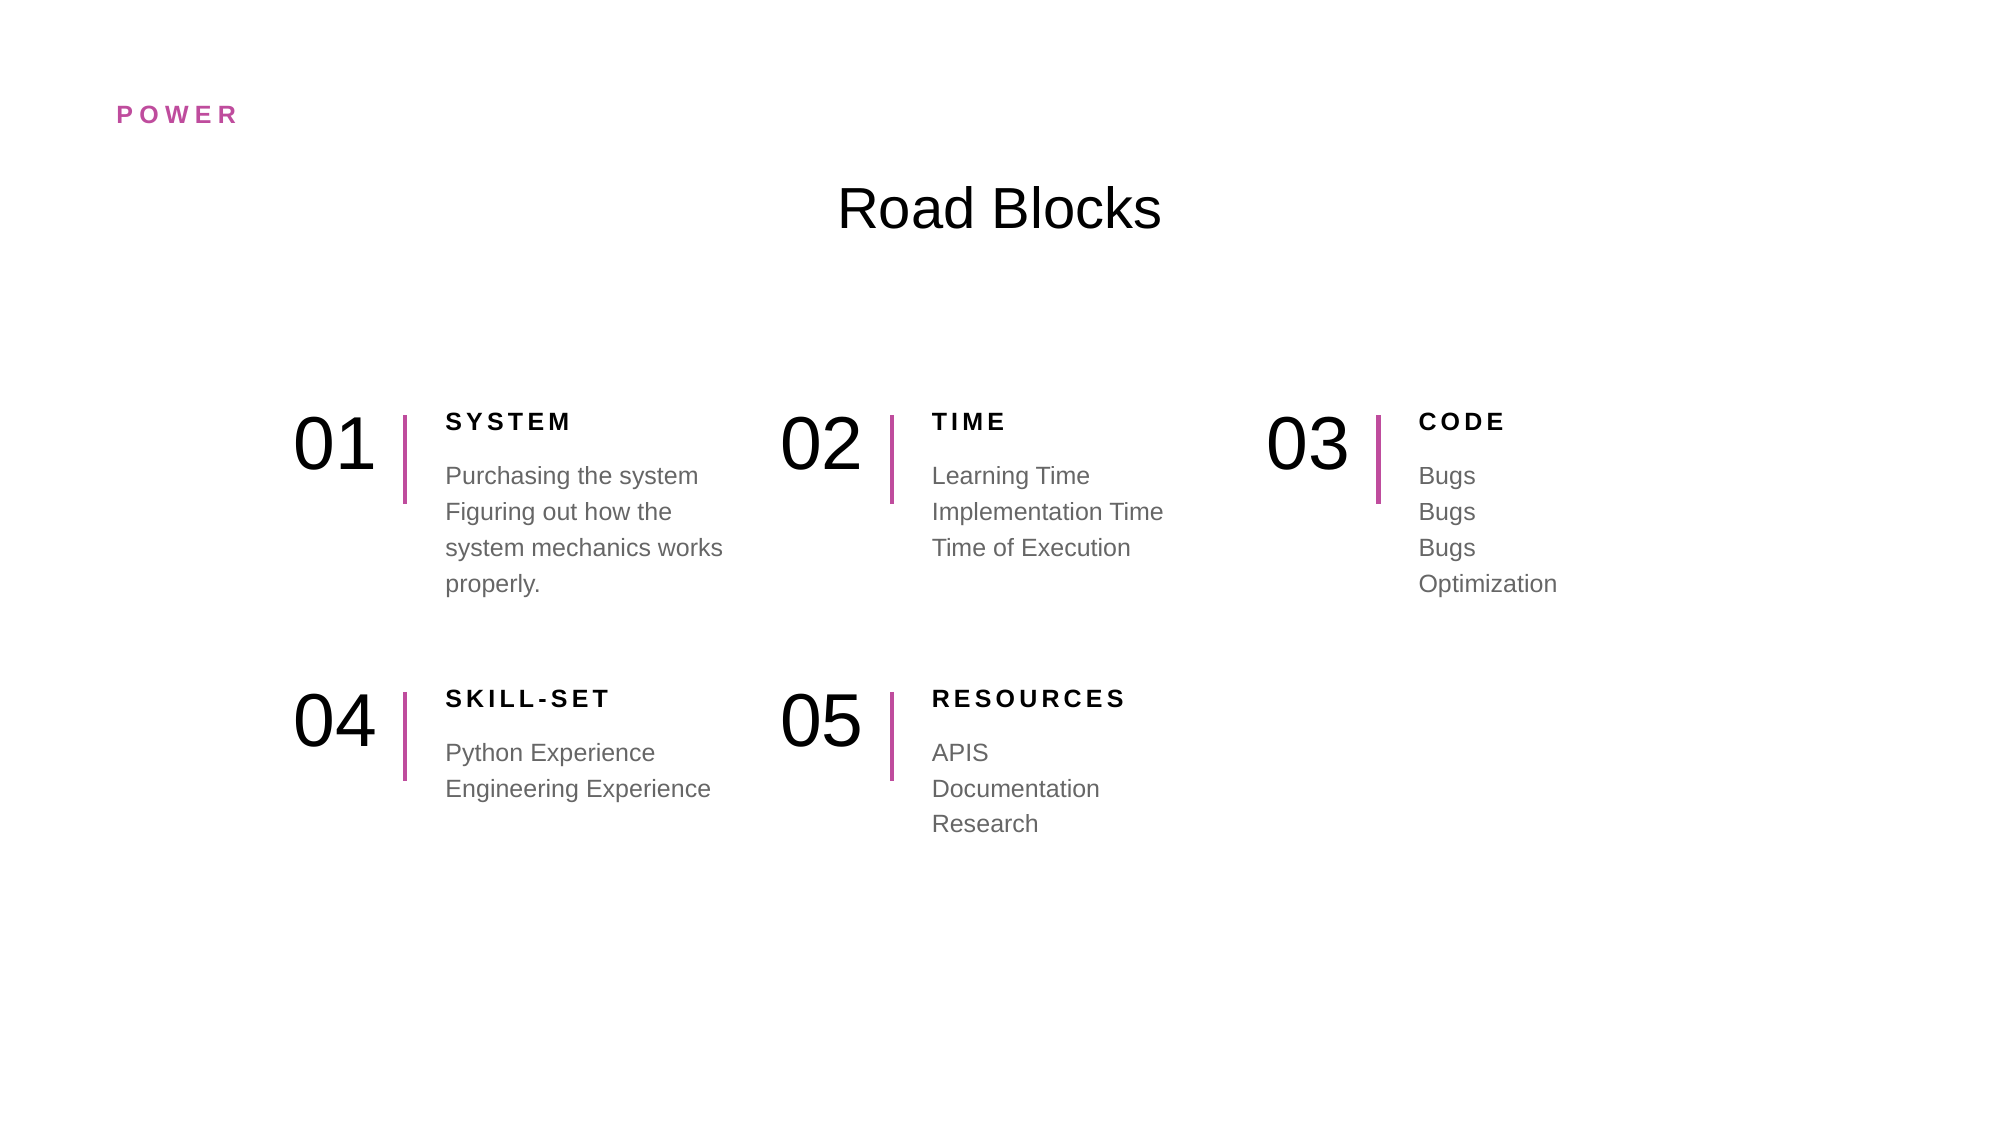

# Road Blocks
01
SYSTEM

Purchasing the system
Figuring out how the system mechanics works properly.
02
TIME

Learning Time
Implementation Time
Time of Execution
03
CODE

Bugs
Bugs
Bugs
Optimization
04
SKILL-SET

Python Experience
Engineering Experience
05
RESOURCES

APIS
Documentation
Research
19